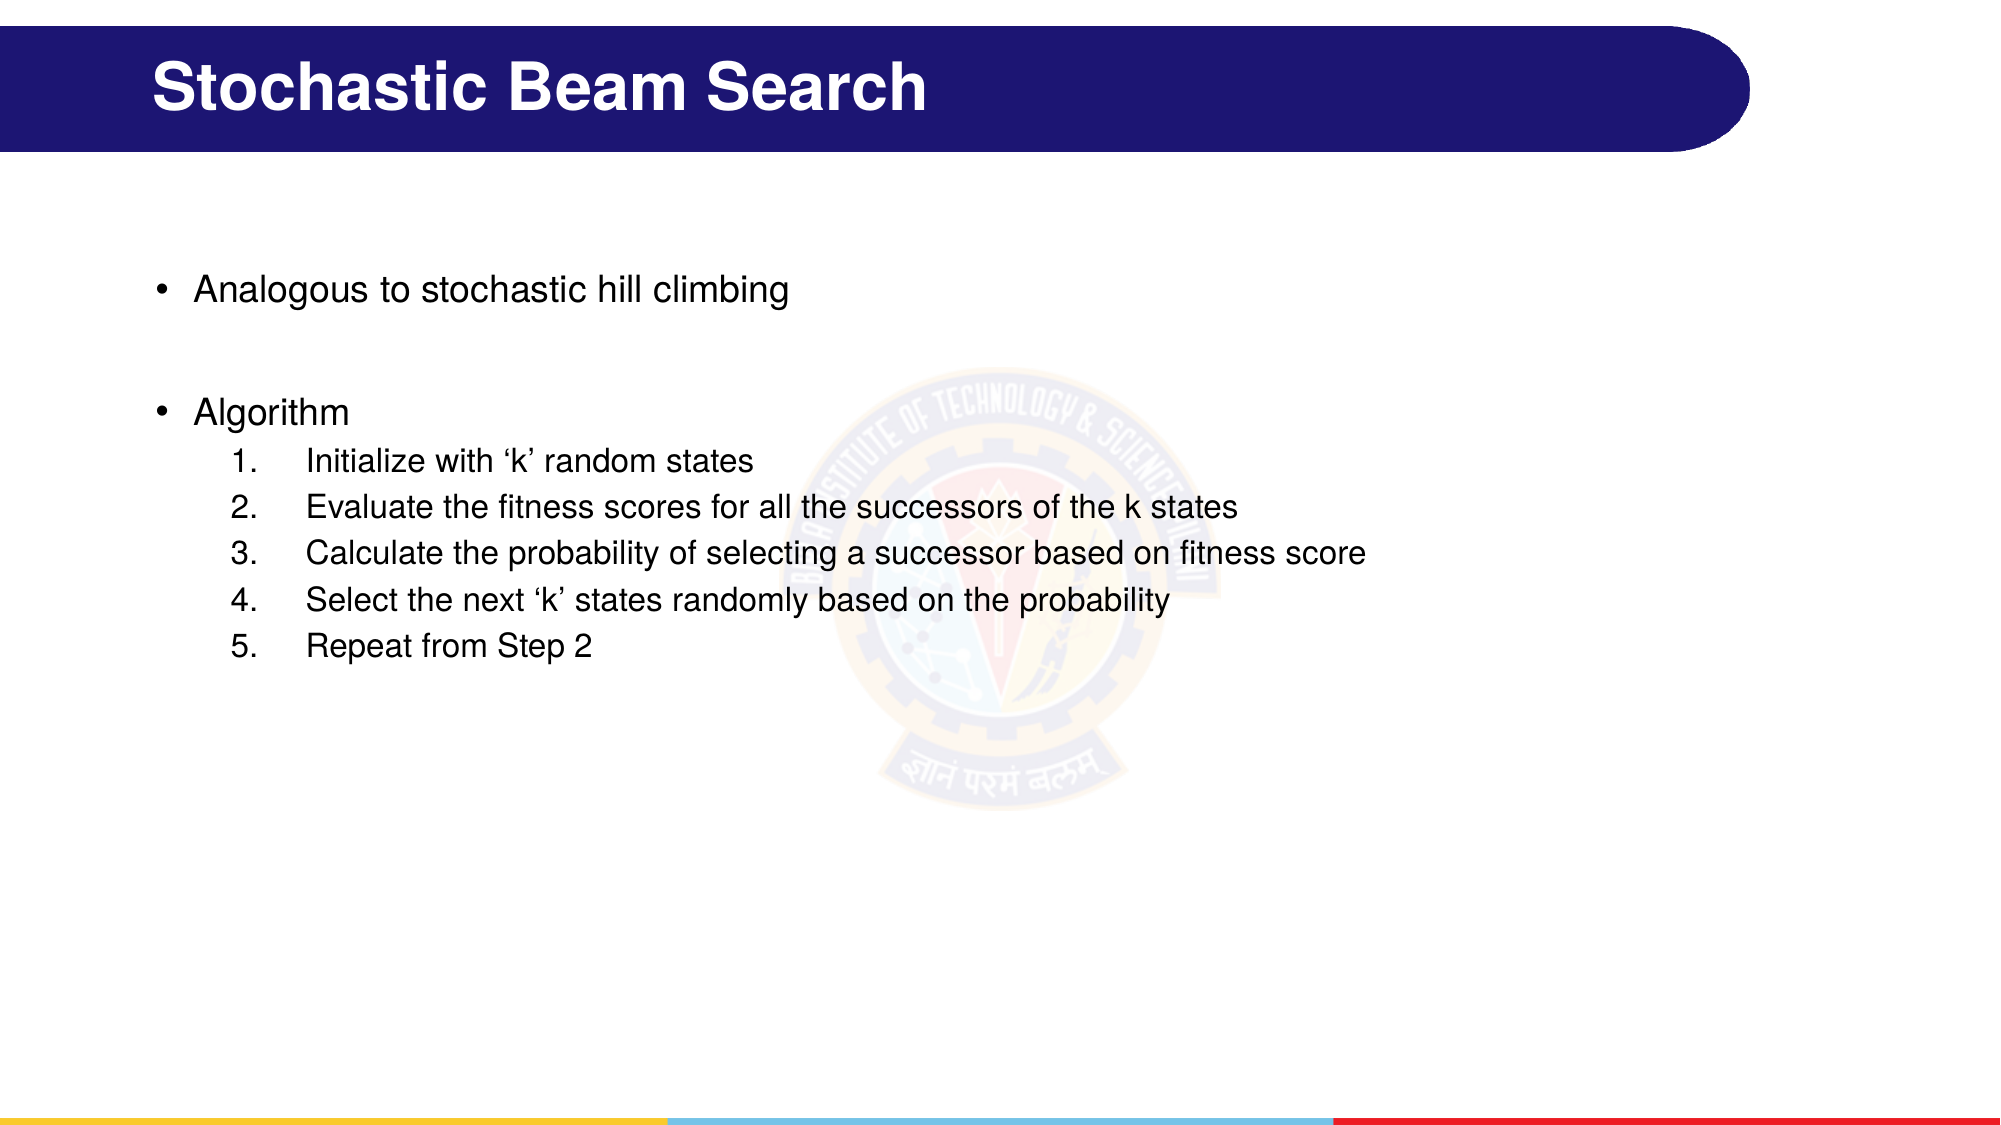

# Stochastic Beam Search

Analogous to stochastic hill climbing

Algorithm
Initialize with ‘k’ random states
Evaluate the fitness scores for all the successors of the k states
Calculate the probability of selecting a successor based on fitness score
Select the next ‘k’ states randomly based on the probability
Repeat from Step 2